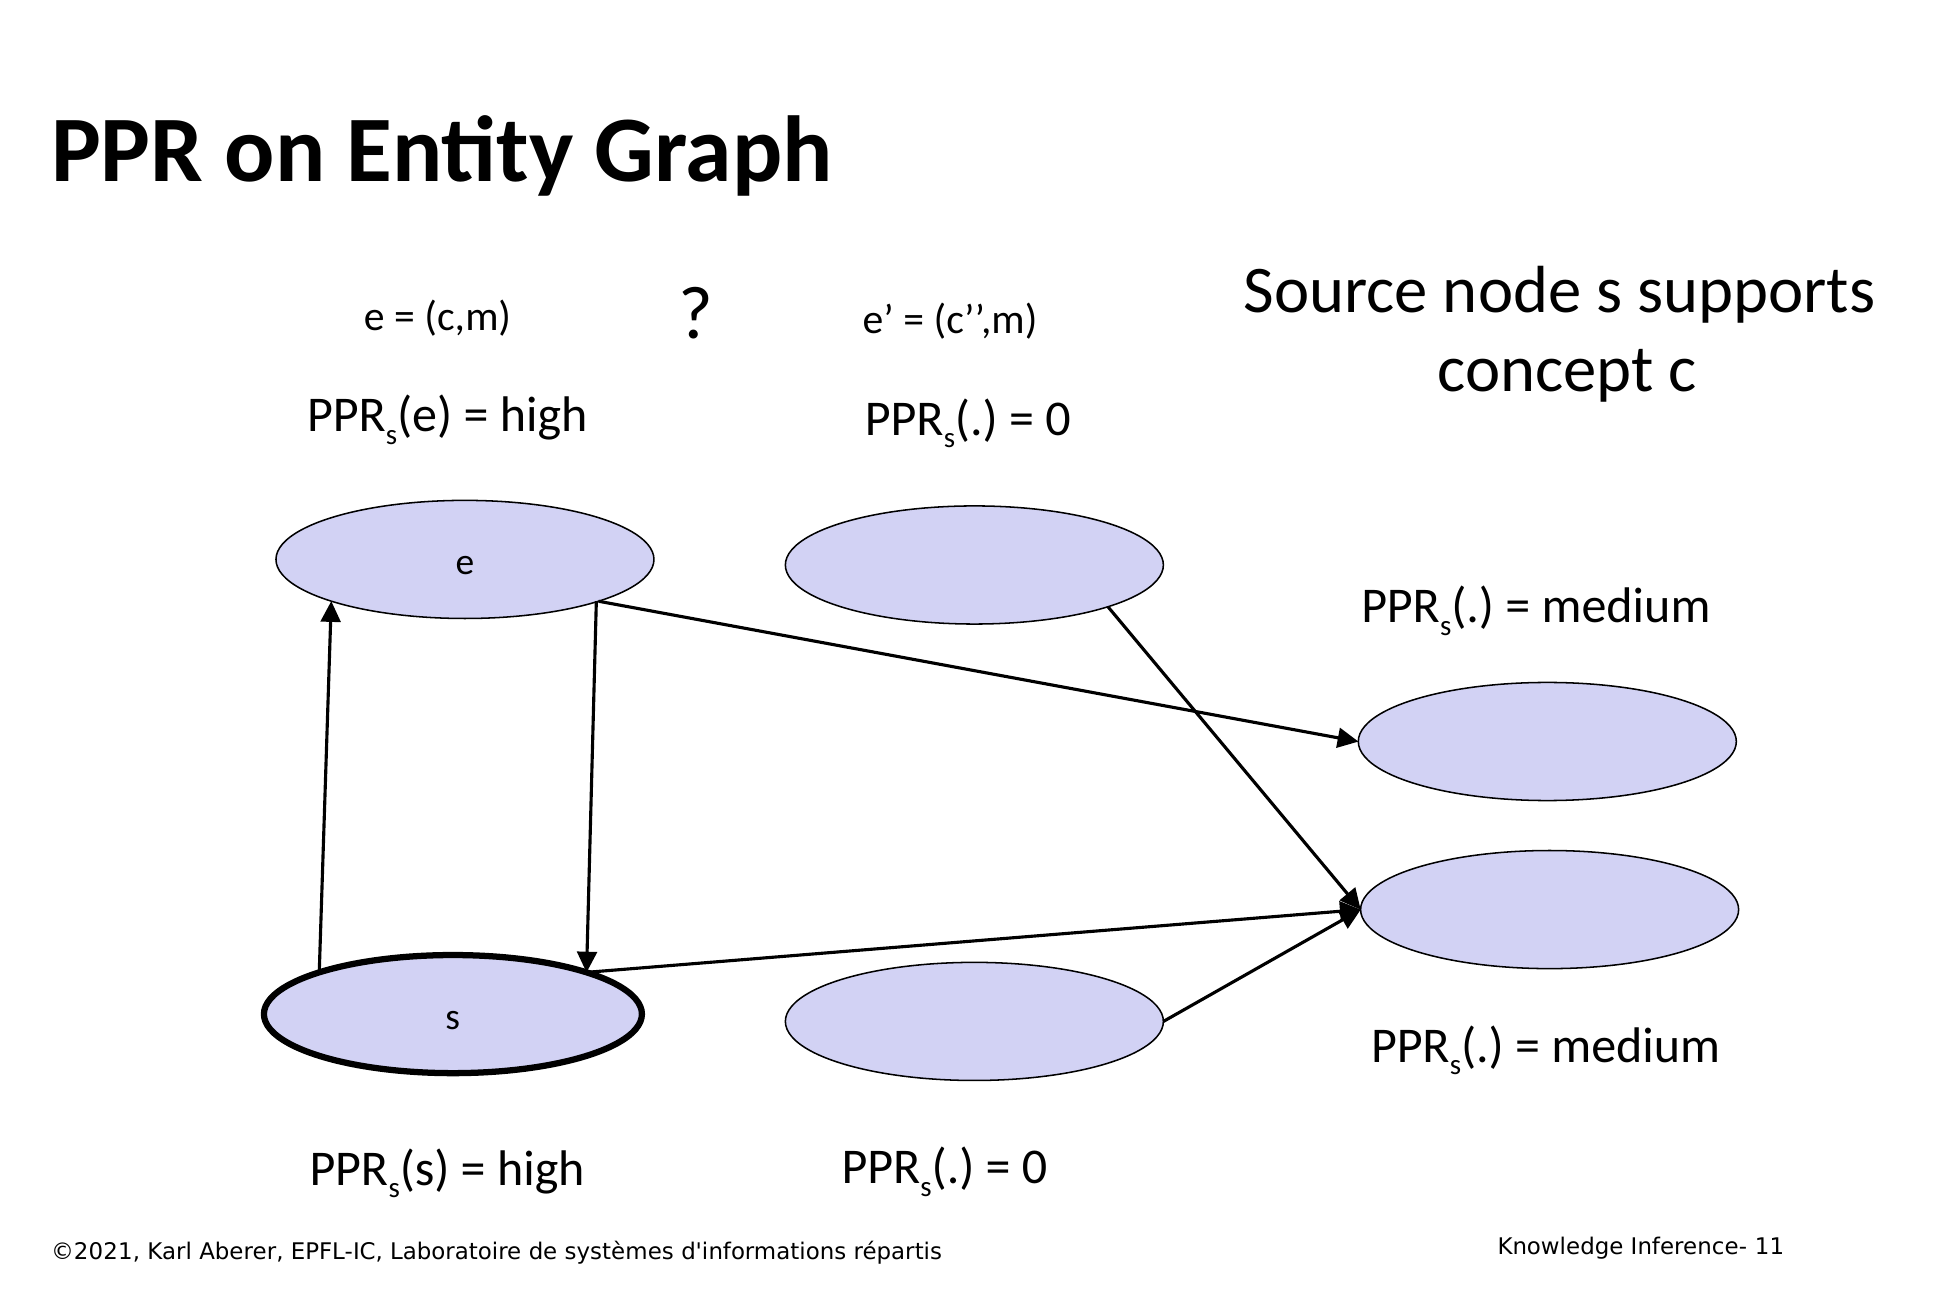

# PPR on Entity Graph
Source node s supports
concept c
?
e = (c,m)
e’ = (c’’,m)
PPRs(e) = high
PPRs(.) = 0
e

PPRs(.) = medium

s

PPRs(.) = medium
PPRs(.) = 0
PPRs(s) = high
©2021, Karl Aberer, EPFL-IC, Laboratoire de systèmes d'informations répartis